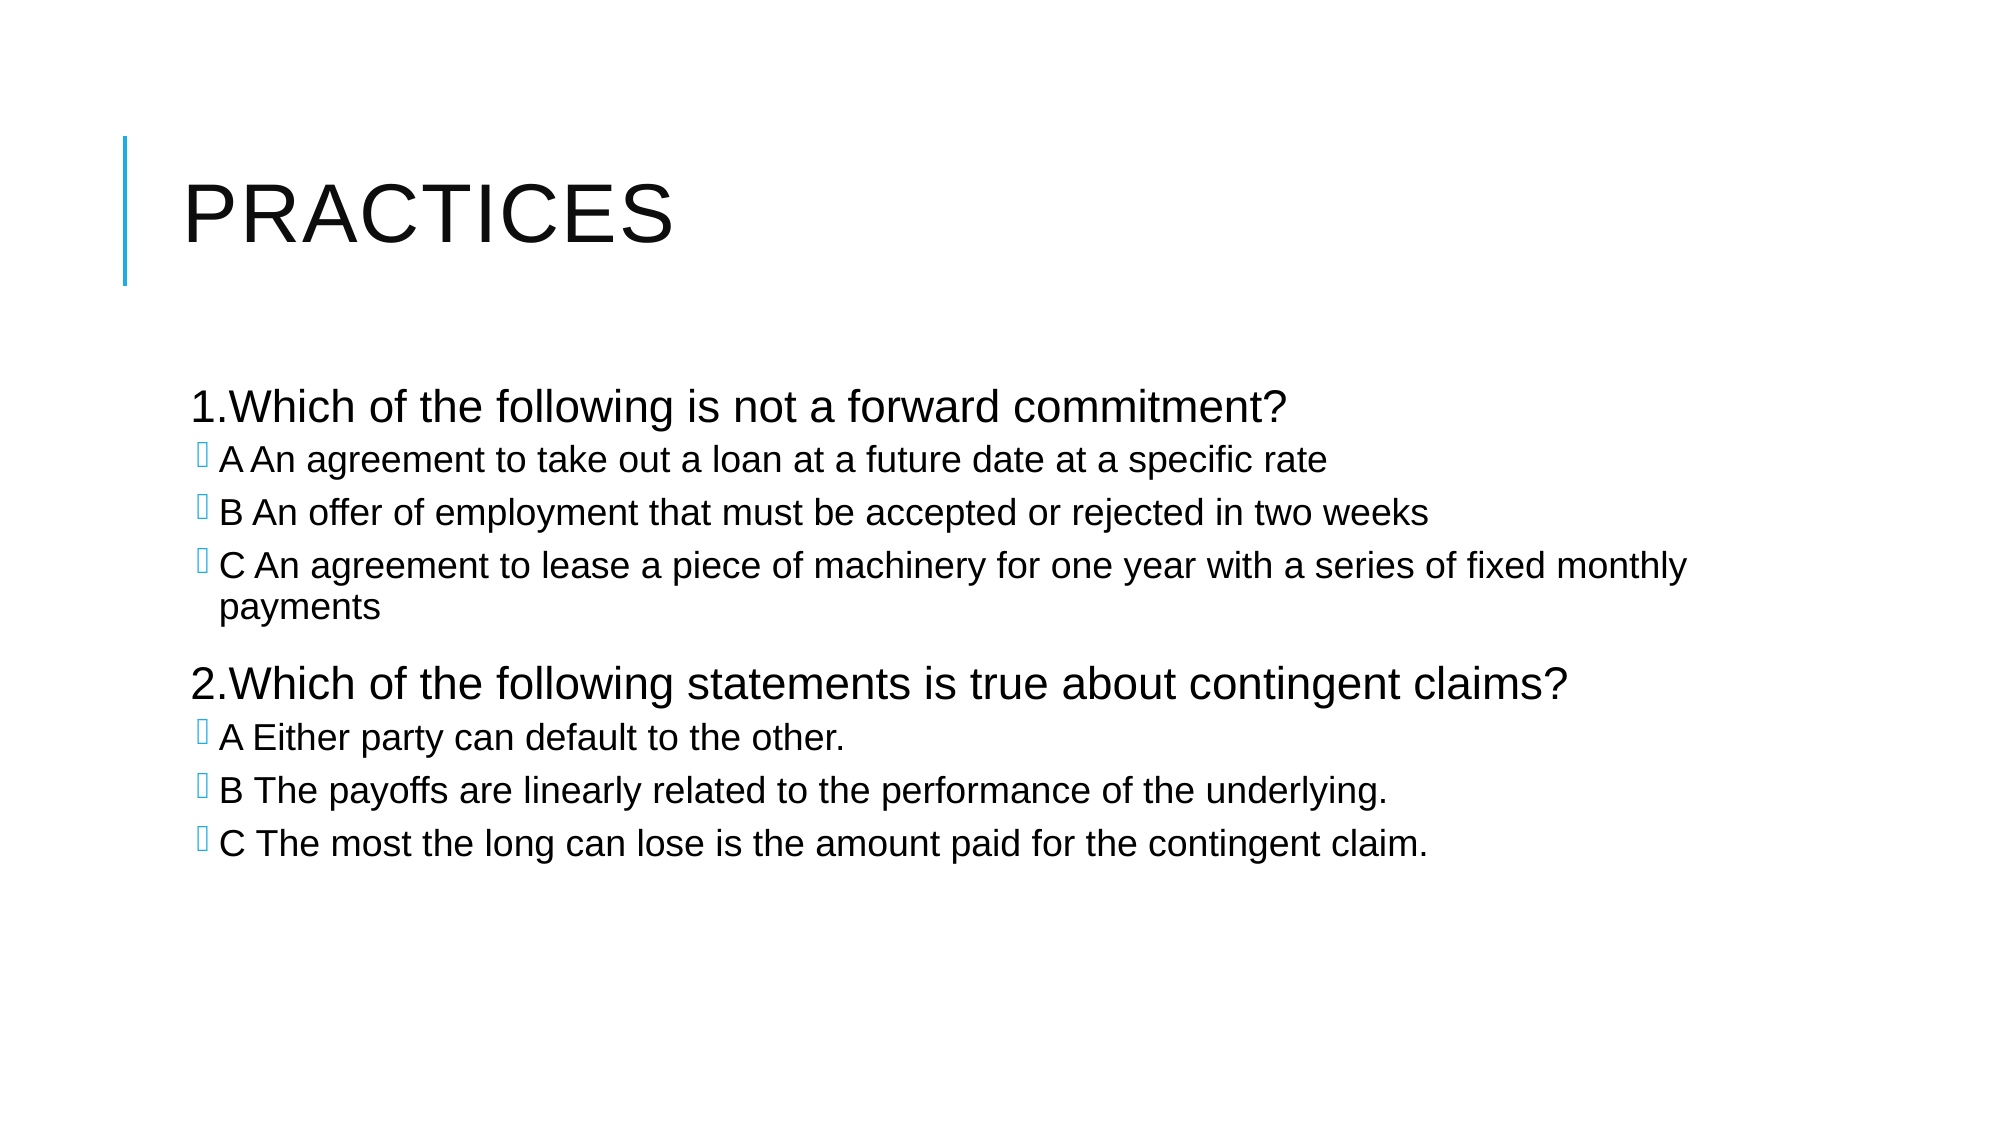

# Practices
1.Which of the following is not a forward commitment?
A An agreement to take out a loan at a future date at a specific rate
B An offer of employment that must be accepted or rejected in two weeks
C An agreement to lease a piece of machinery for one year with a series of fixed monthly payments
2.Which of the following statements is true about contingent claims?
A Either party can default to the other.
B The payoffs are linearly related to the performance of the underlying.
C The most the long can lose is the amount paid for the contingent claim.